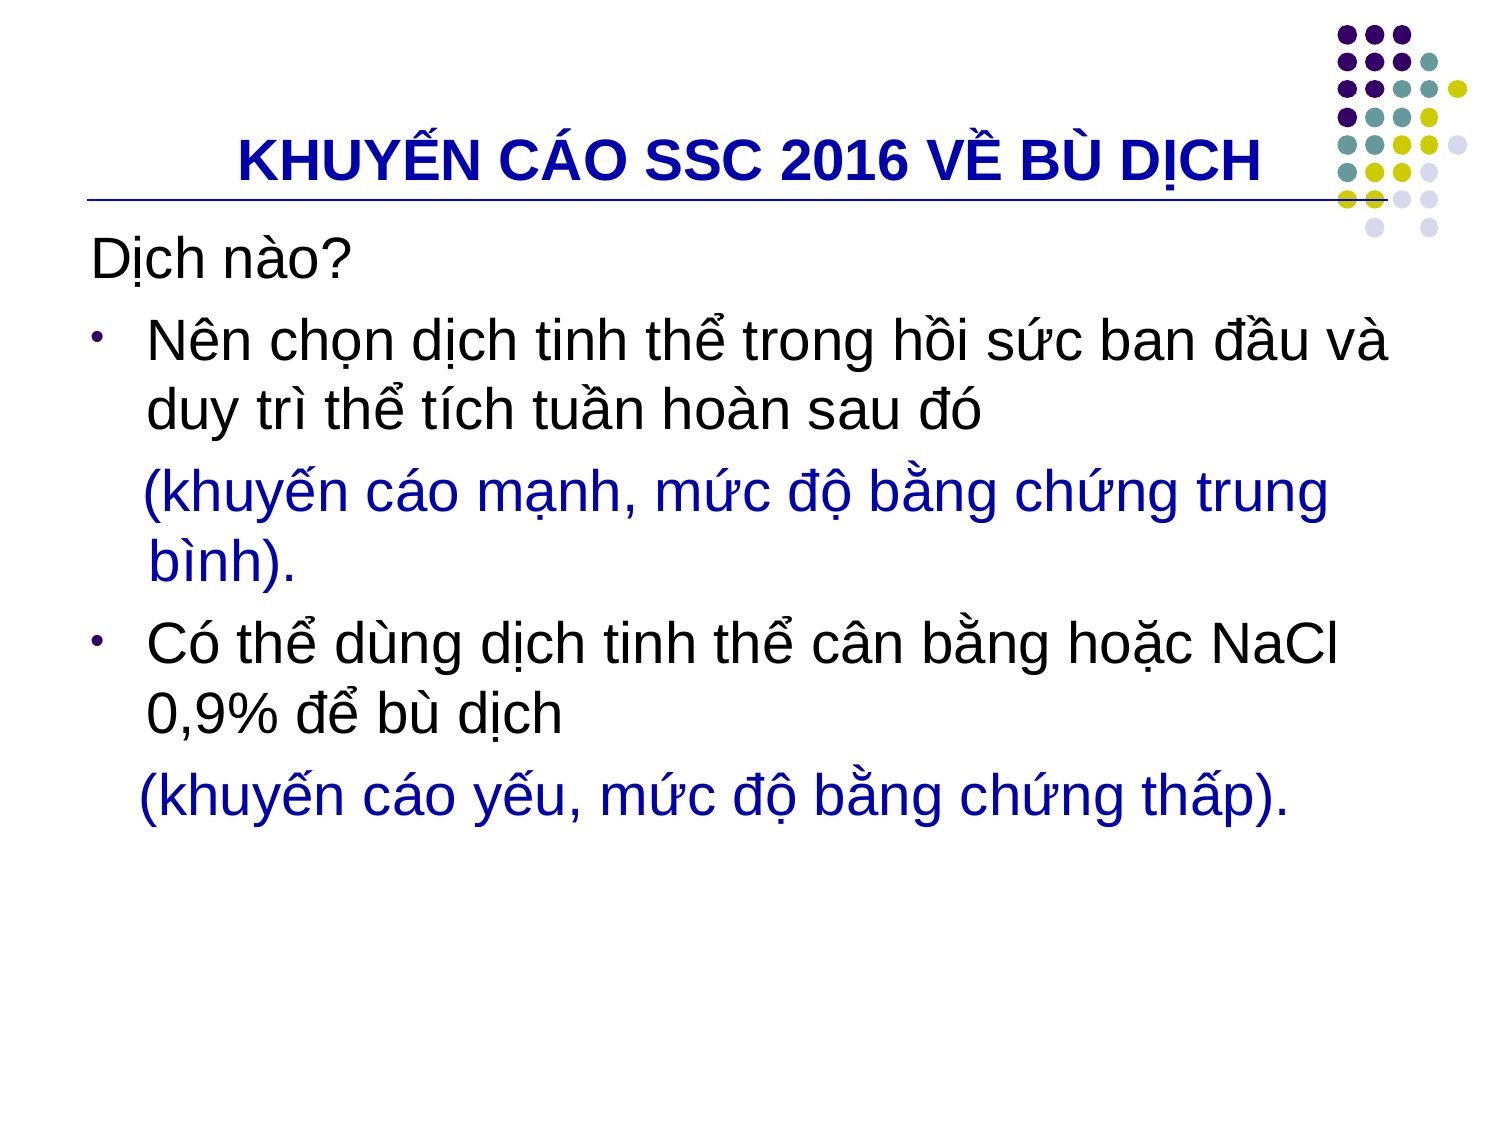

# KHUYẾN CÁO SSC 2016 VỀ BÙ DỊCH
Dịch nào?
Nên chọn dịch tinh thể trong hồi sức ban đầu và duy trì thể tích tuần hoàn sau đó
(khuyến cáo mạnh, mức độ bằng chứng trung bình).
Có thể dùng dịch tinh thể cân bằng hoặc NaCl 0,9% để bù dịch
   (khuyến cáo yếu, mức độ bằng chứng thấp).